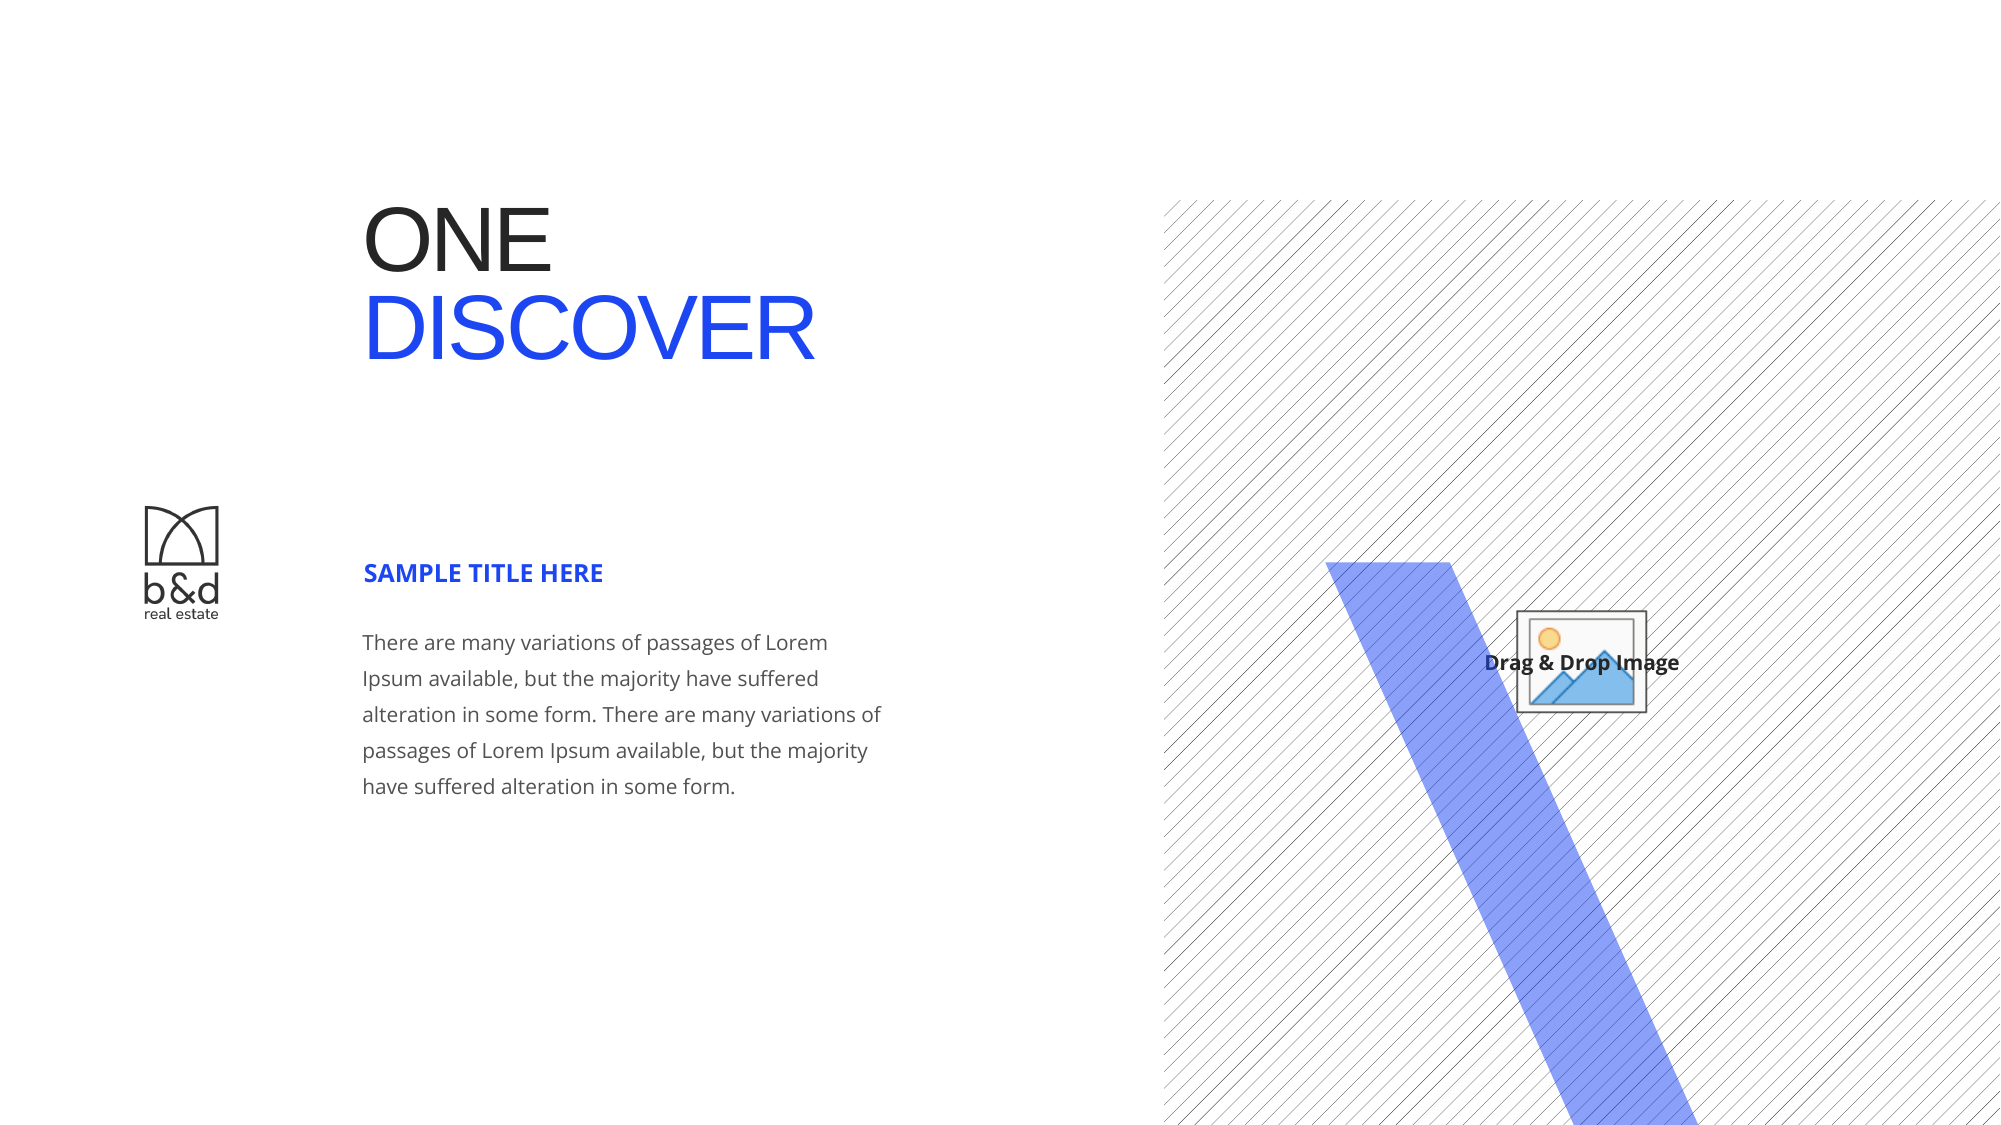

ONE
DISCOVER

SAMPLE TITLE HERE

There are many variations of passages of Lorem Ipsum available, but the majority have suffered alteration in some form. There are many variations of passages of Lorem Ipsum available, but the majority have suffered alteration in some form.

64